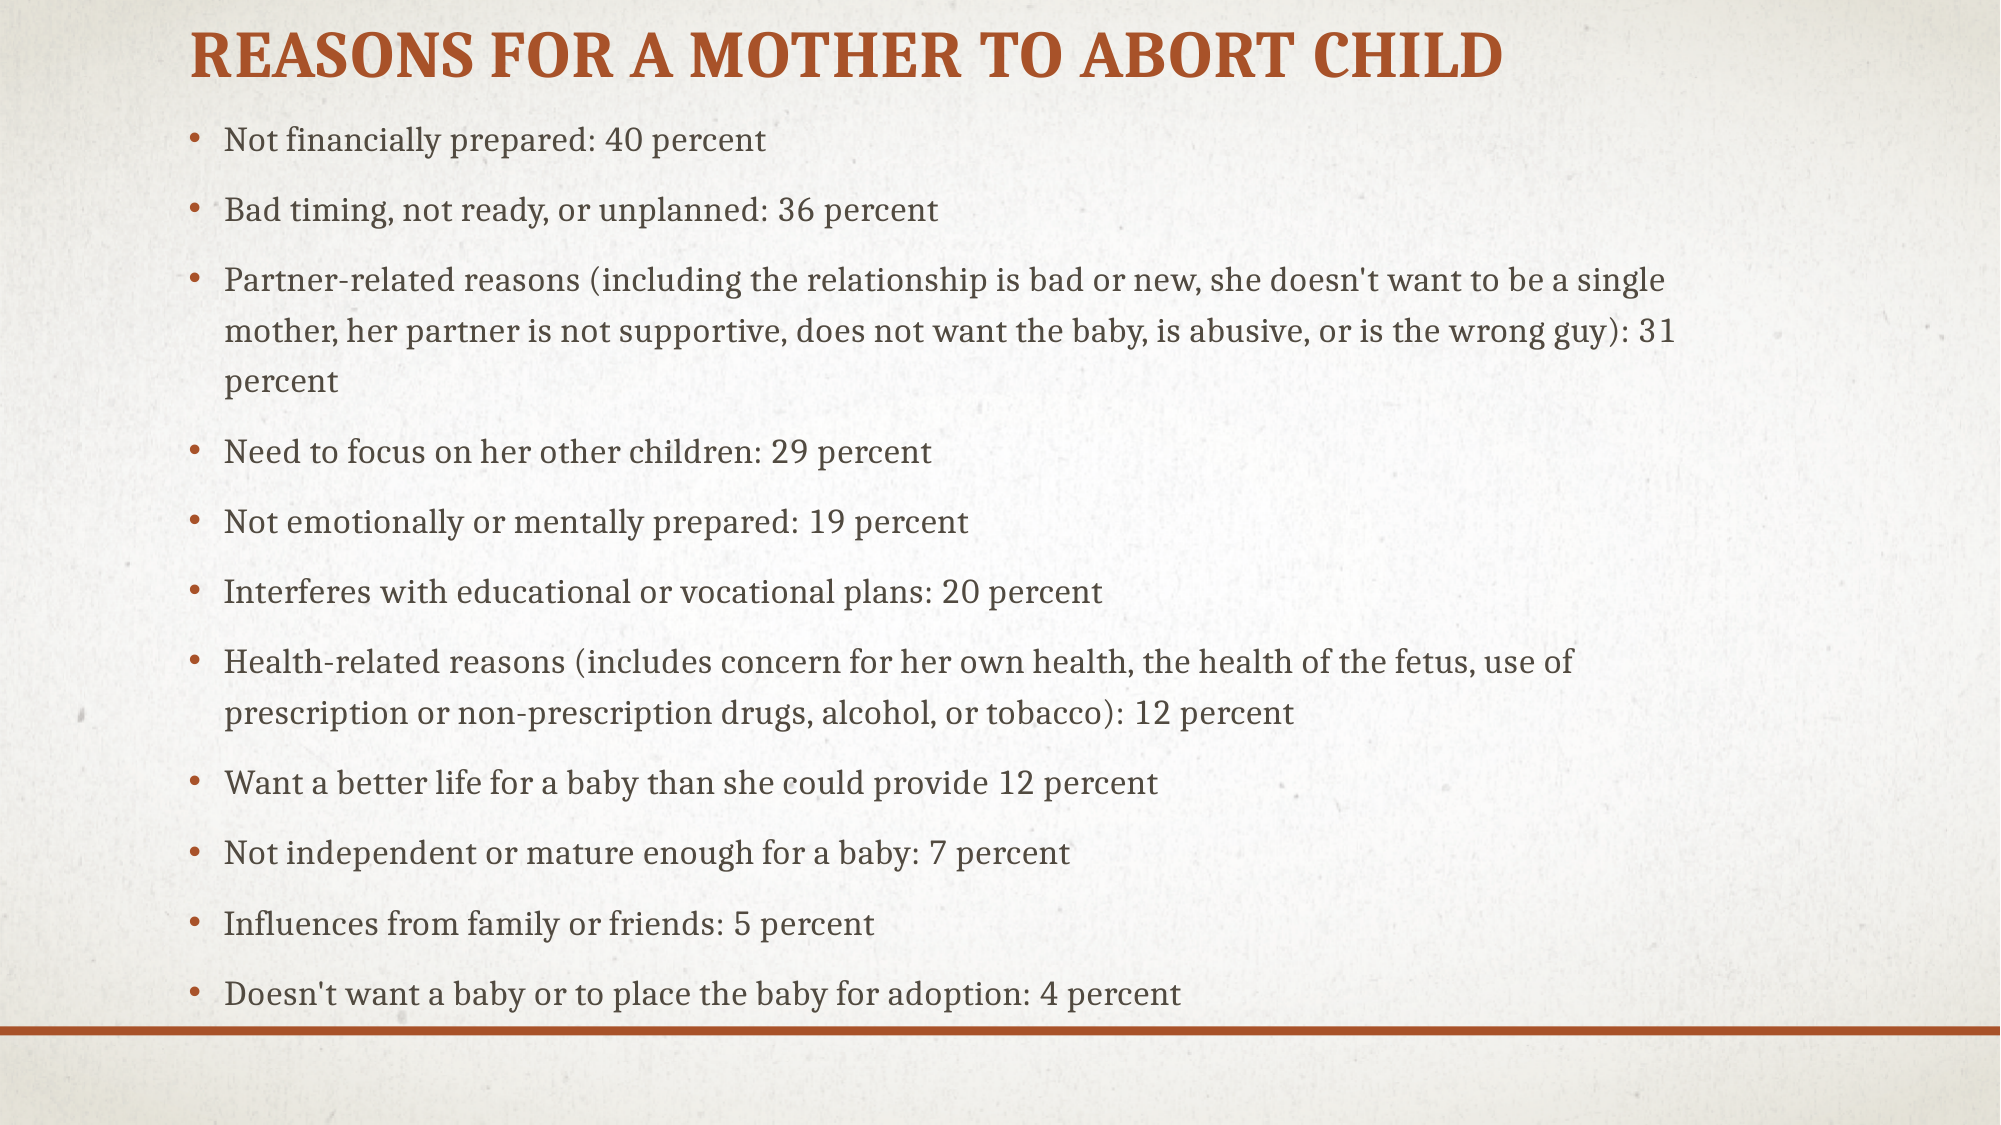

# Reasons For a mother to abort child
Not financially prepared: 40 percent
Bad timing, not ready, or unplanned: 36 percent
Partner-related reasons (including the relationship is bad or new, she doesn't want to be a single mother, her partner is not supportive, does not want the baby, is abusive, or is the wrong guy): 31 percent
Need to focus on her other children: 29 percent
Not emotionally or mentally prepared: 19 percent
Interferes with educational or vocational plans: 20 percent
Health-related reasons (includes concern for her own health, the health of the fetus, use of prescription or non-prescription drugs, alcohol, or tobacco): 12 percent
Want a better life for a baby than she could provide 12 percent
Not independent or mature enough for a baby: 7 percent
Influences from family or friends: 5 percent
Doesn't want a baby or to place the baby for adoption: 4 percent